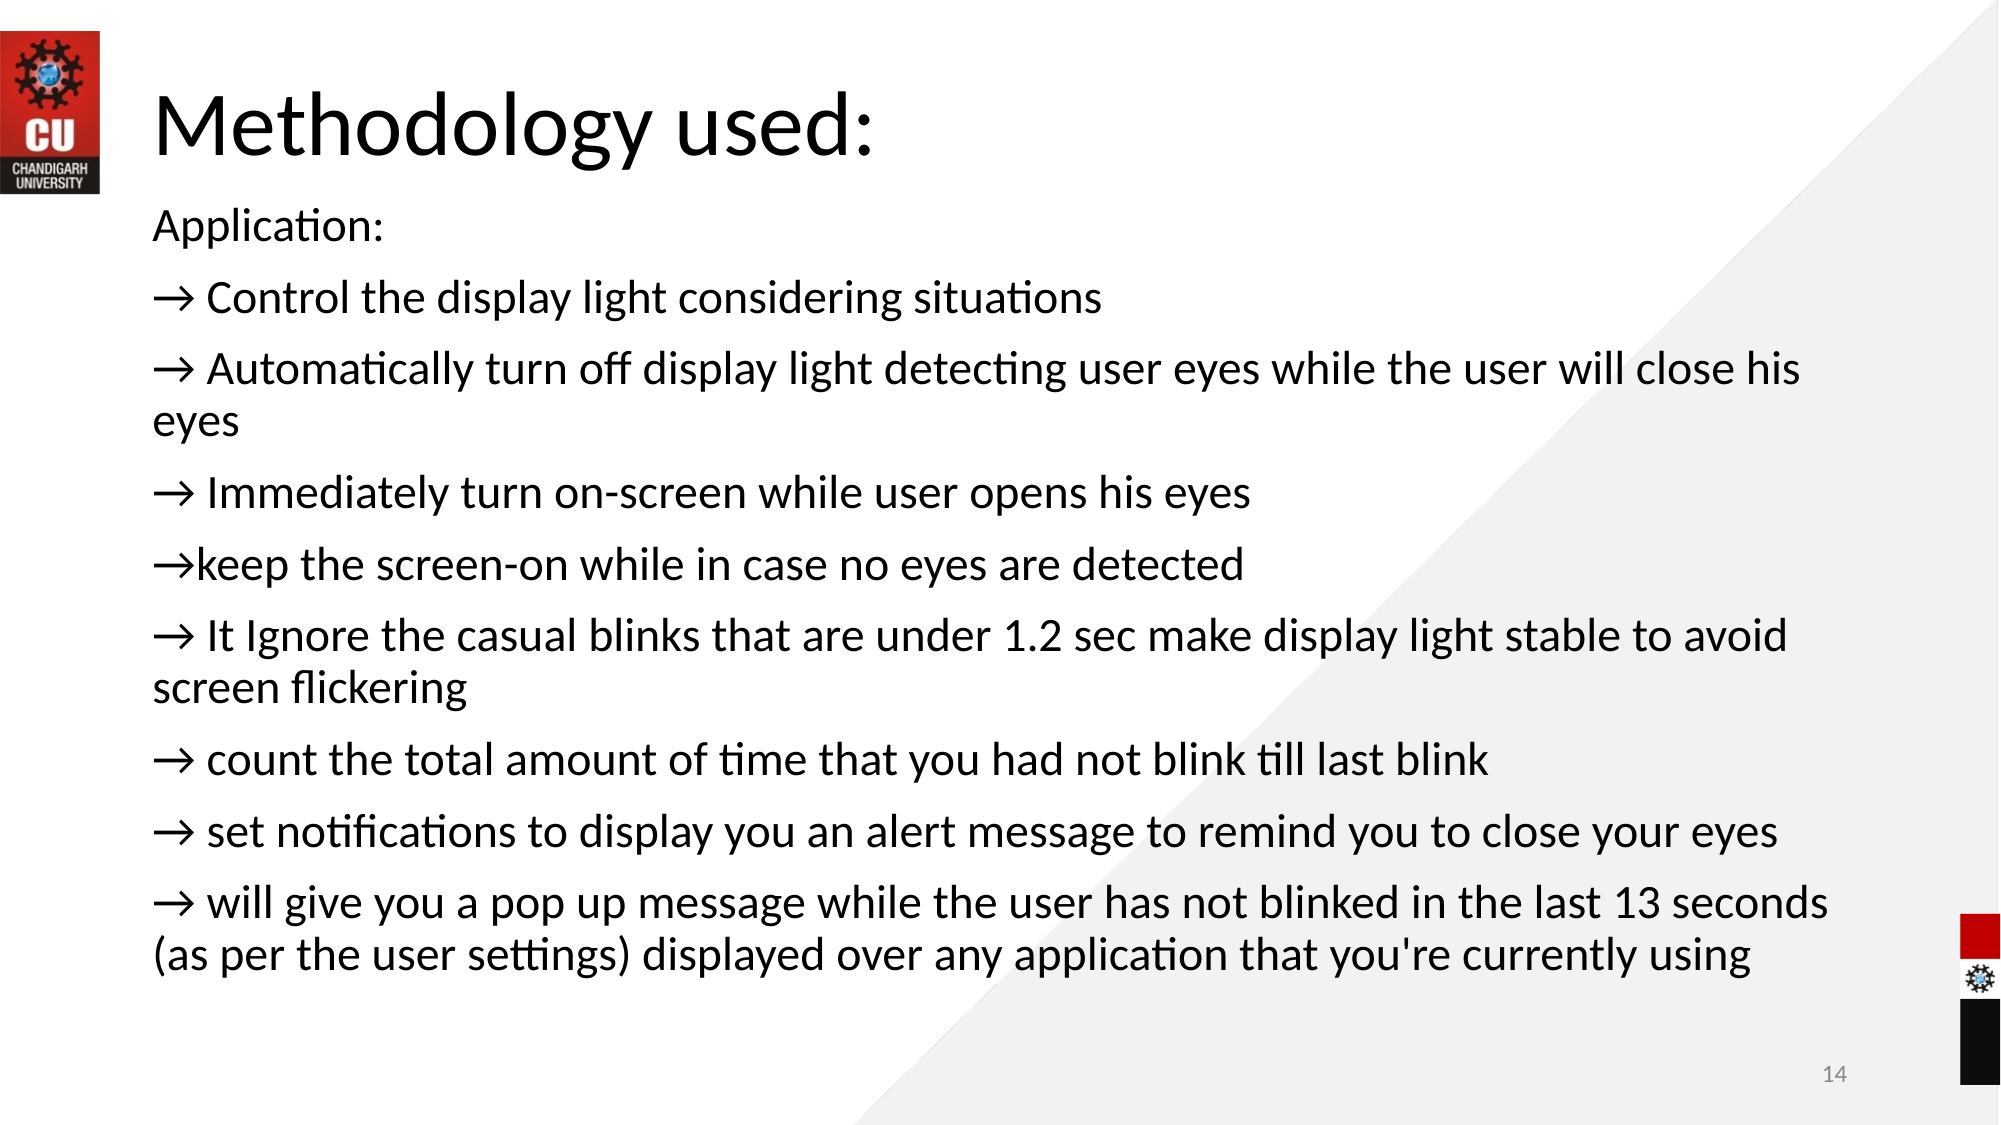

# Methodology used:
Application:
→ Control the display light considering situations
→ Automatically turn off display light detecting user eyes while the user will close his eyes
→ Immediately turn on-screen while user opens his eyes
→keep the screen-on while in case no eyes are detected
→ It Ignore the casual blinks that are under 1.2 sec make display light stable to avoid screen flickering
→ count the total amount of time that you had not blink till last blink
→ set notifications to display you an alert message to remind you to close your eyes
→ will give you a pop up message while the user has not blinked in the last 13 seconds (as per the user settings) displayed over any application that you're currently using

14